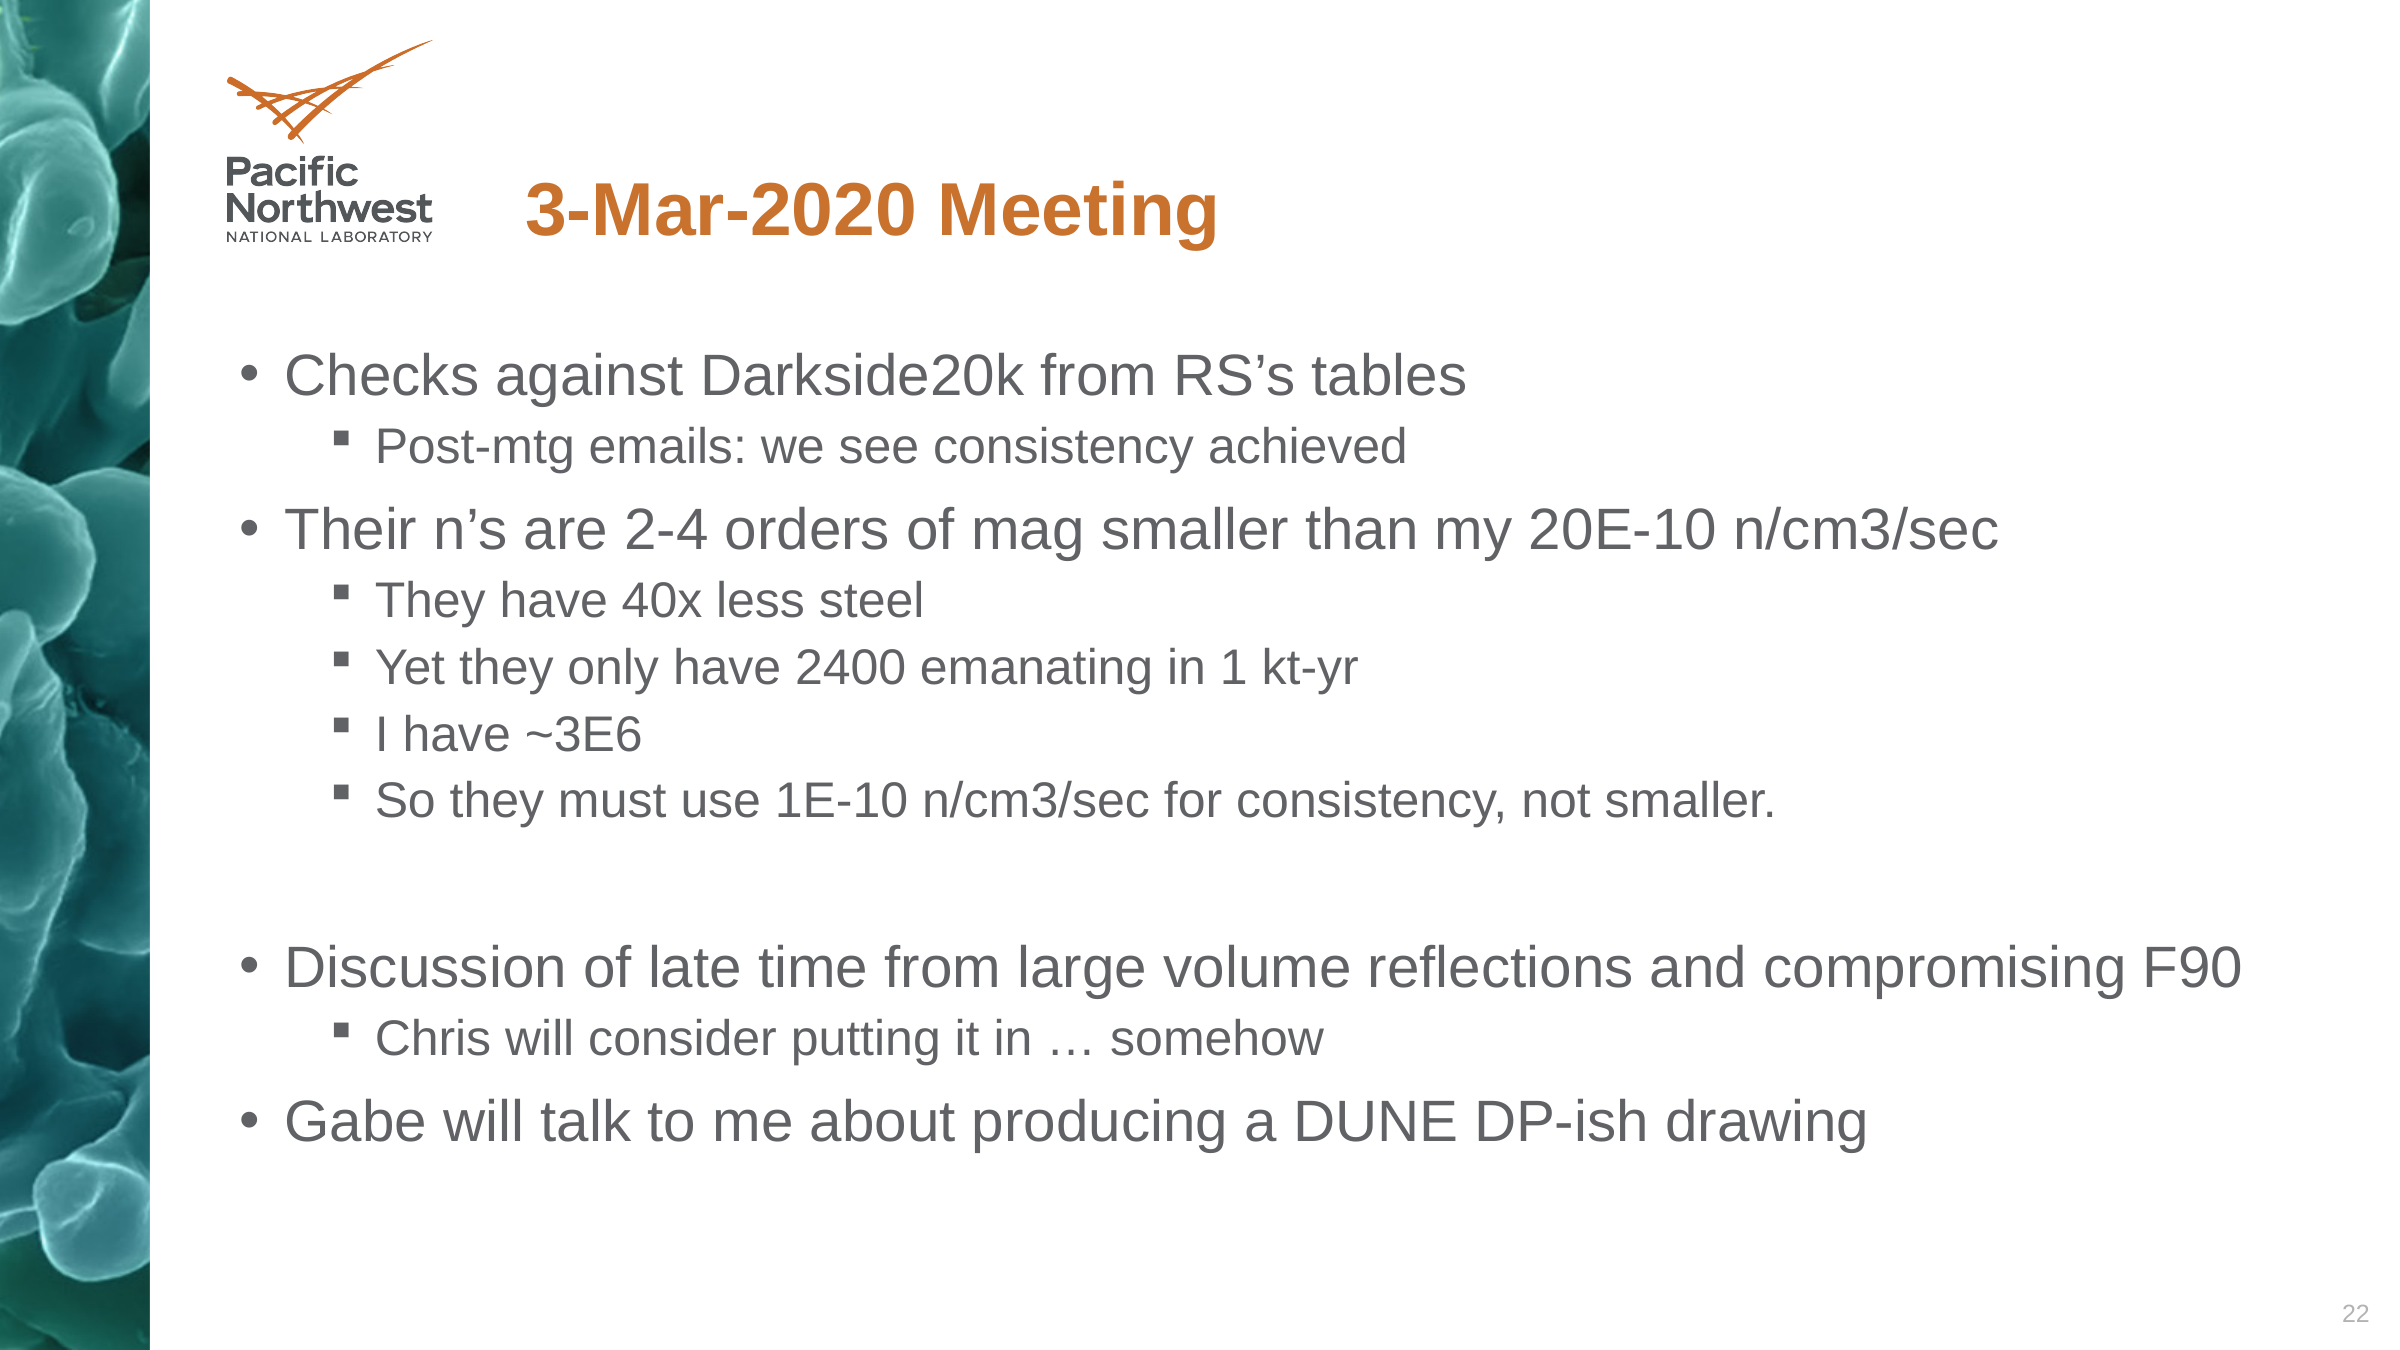

# 3-Mar-2020 Meeting
Checks against Darkside20k from RS’s tables
Post-mtg emails: we see consistency achieved
Their n’s are 2-4 orders of mag smaller than my 20E-10 n/cm3/sec
They have 40x less steel
Yet they only have 2400 emanating in 1 kt-yr
I have ~3E6
So they must use 1E-10 n/cm3/sec for consistency, not smaller.

Discussion of late time from large volume reflections and compromising F90
Chris will consider putting it in … somehow
Gabe will talk to me about producing a DUNE DP-ish drawing
22